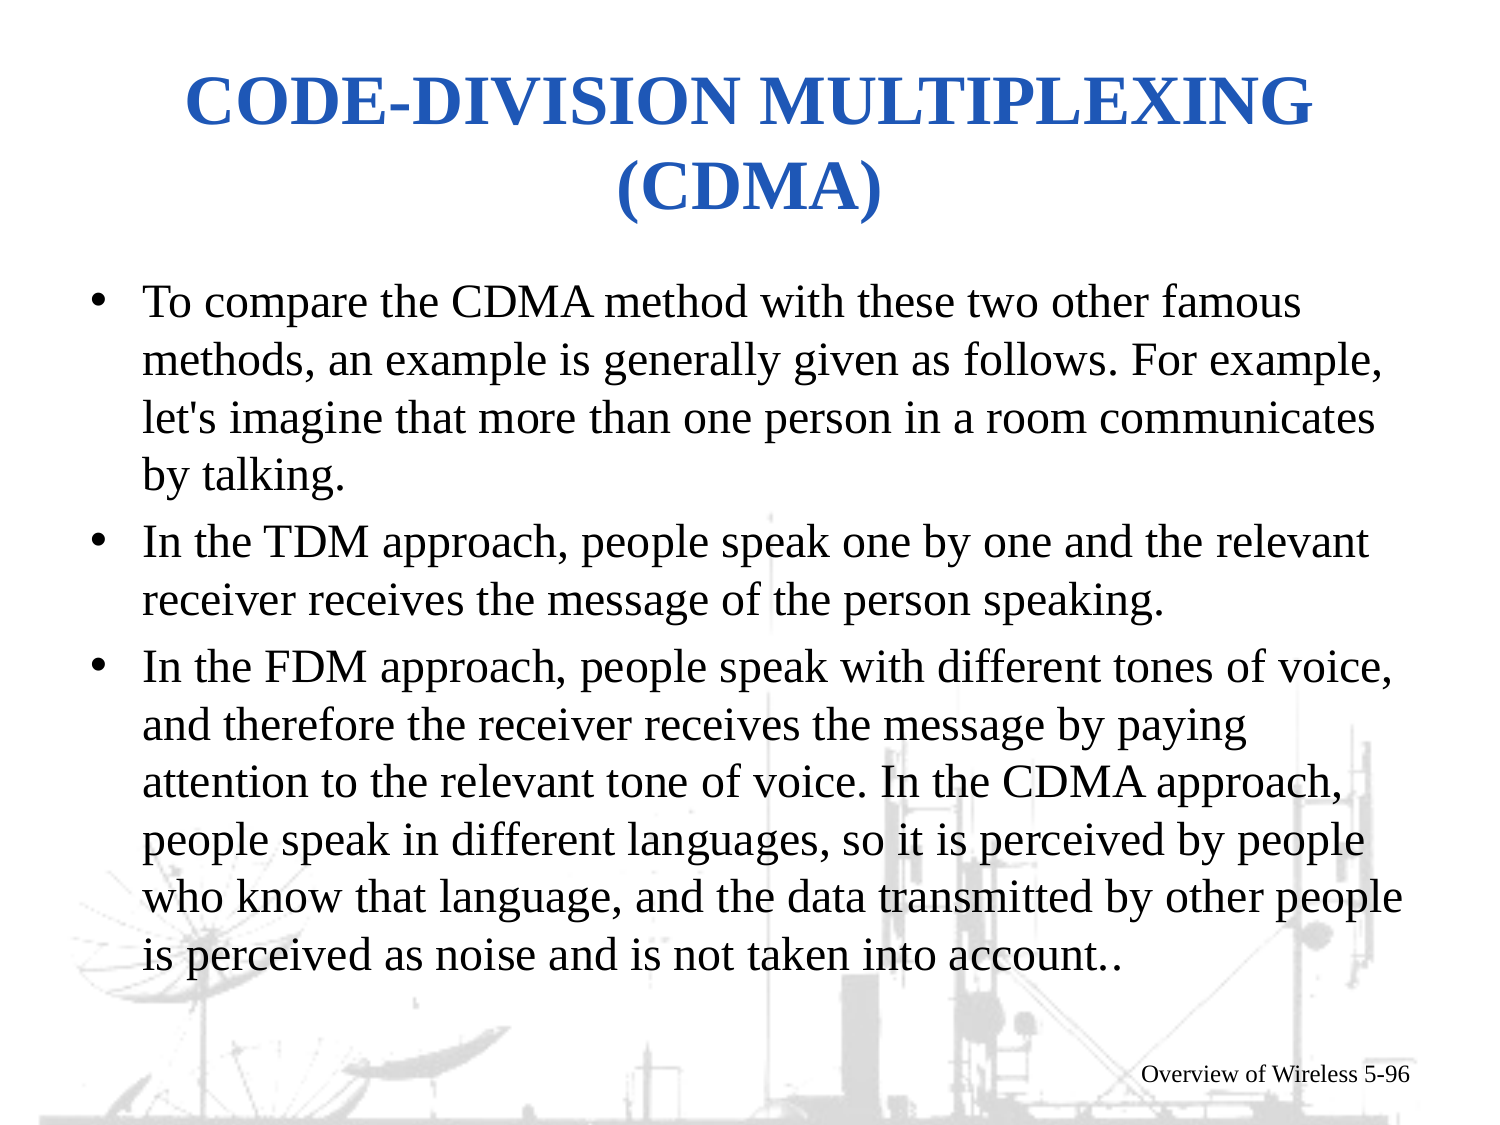

# Code-division multiplexing (CDMA)
To compare the CDMA method with these two other famous methods, an example is generally given as follows. For example, let's imagine that more than one person in a room communicates by talking.
In the TDM approach, people speak one by one and the relevant receiver receives the message of the person speaking.
In the FDM approach, people speak with different tones of voice, and therefore the receiver receives the message by paying attention to the relevant tone of voice. In the CDMA approach, people speak in different languages, so it is perceived by people who know that language, and the data transmitted by other people is perceived as noise and is not taken into account..
Overview of Wireless 5-96